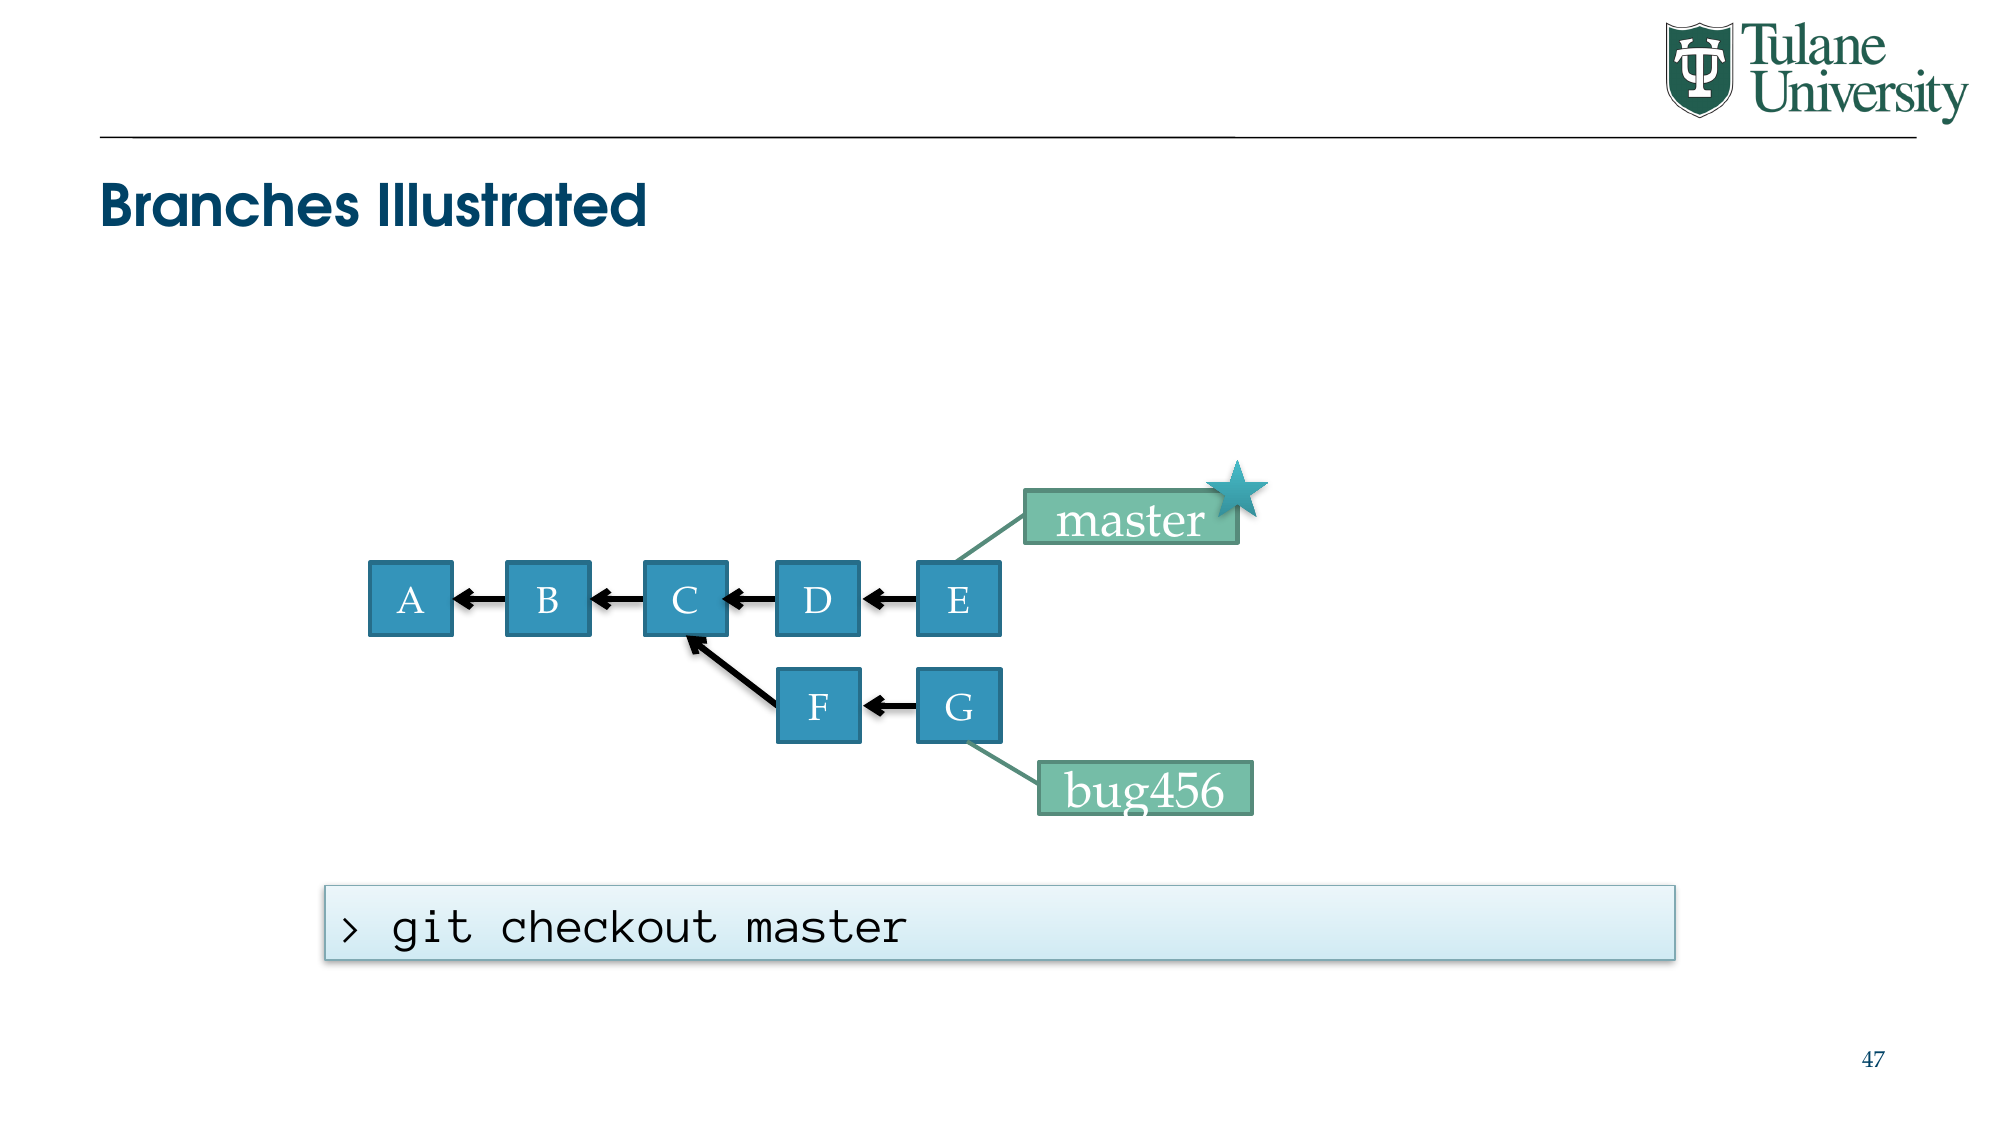

# Branches Illustrated

master
A
B
C
D
E
F
G
bug456
> git checkout master
47